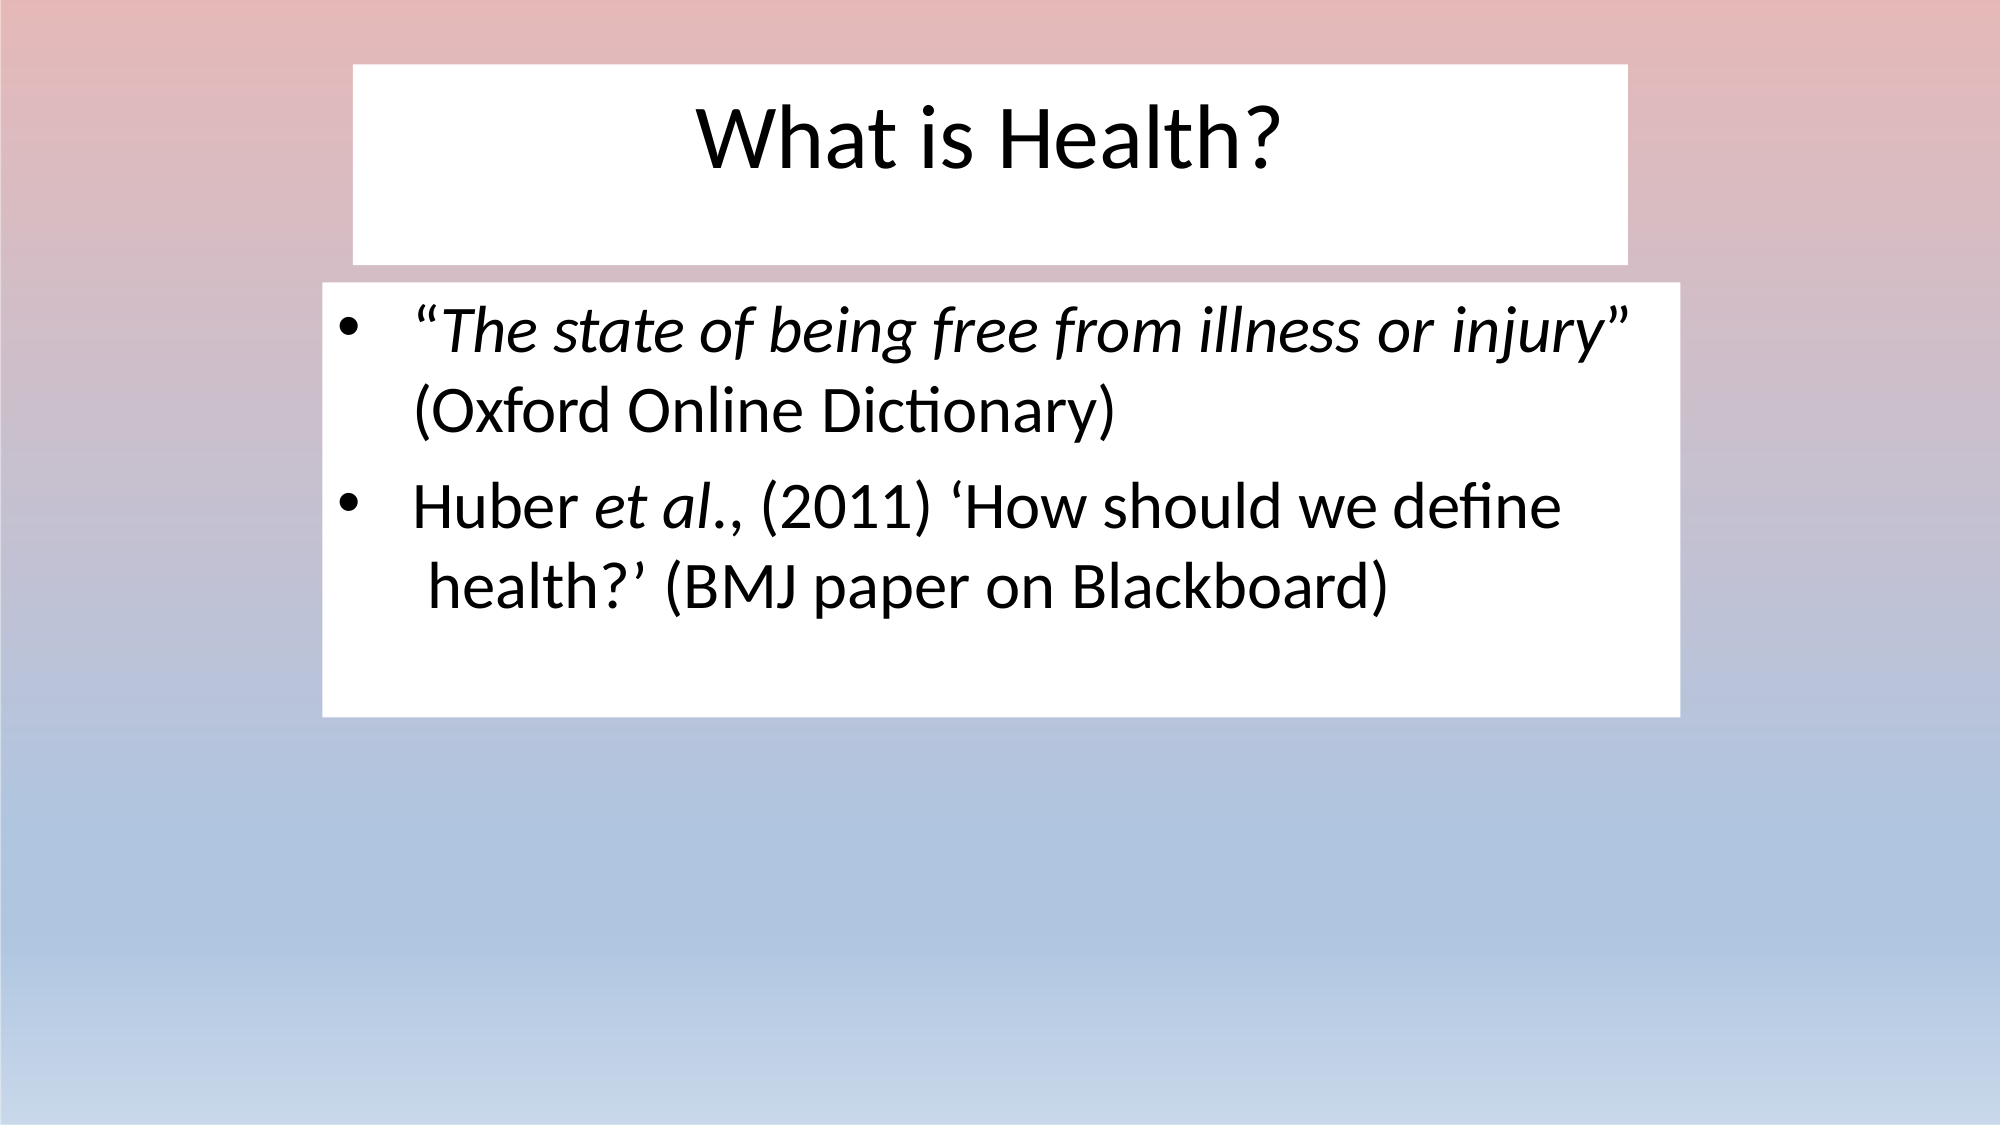

# What is Health?

“The state of being free from illness or injury”
(Oxford Online Dictionary)
Huber et al., (2011) ‘How should we define  health?’ (BMJ paper on Blackboard)